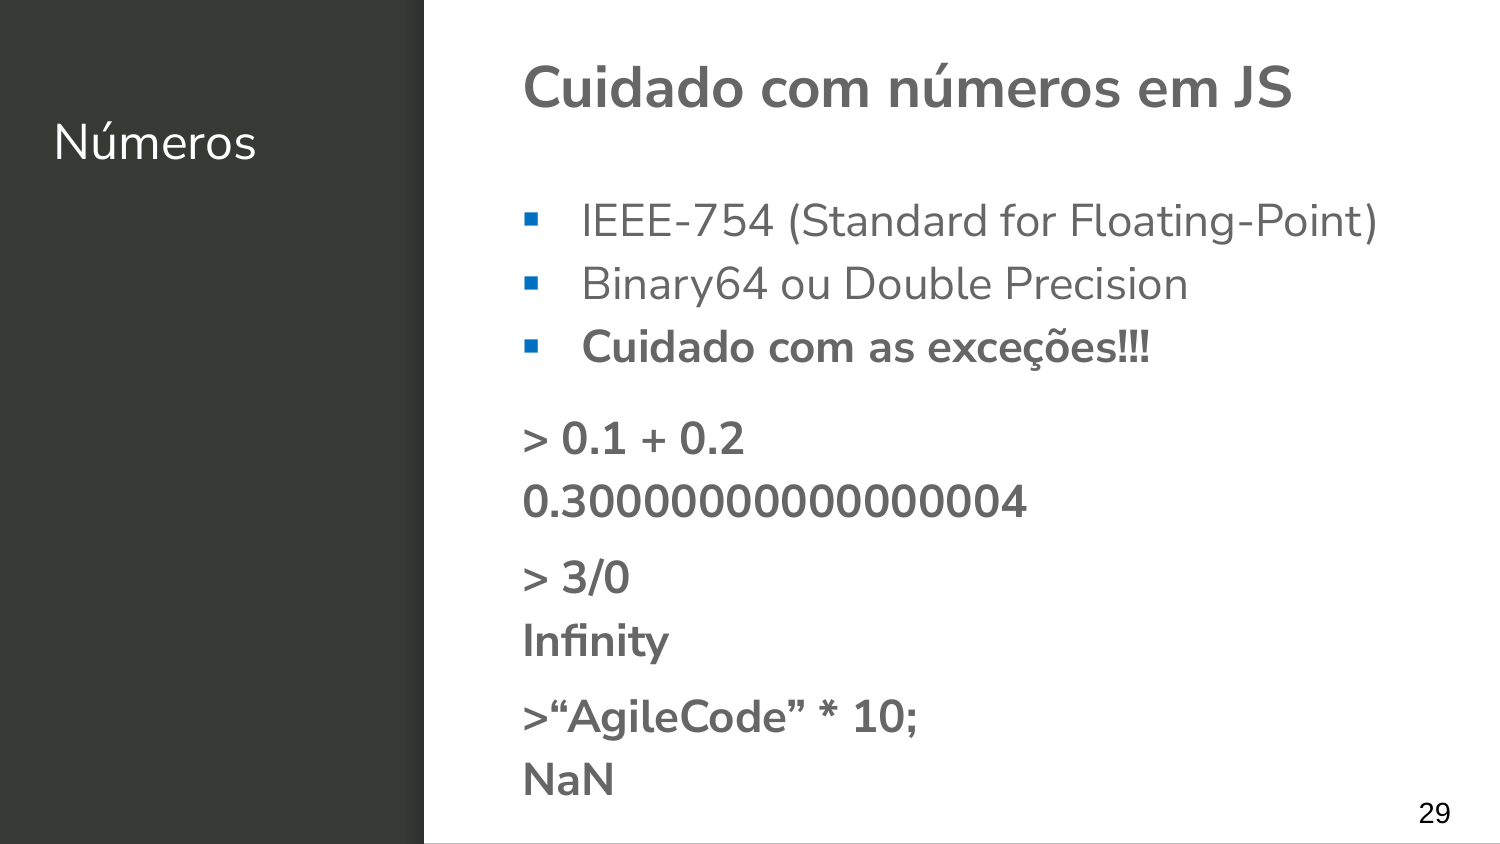

Cuidado com números em JS
# Números
IEEE-754 (Standard for Floating-Point)
Binary64 ou Double Precision
Cuidado com as exceções!!!

> 0.1 + 0.2
0.30000000000000004
> 3/0
Infinity
>“AgileCode” * 10;
NaN
29